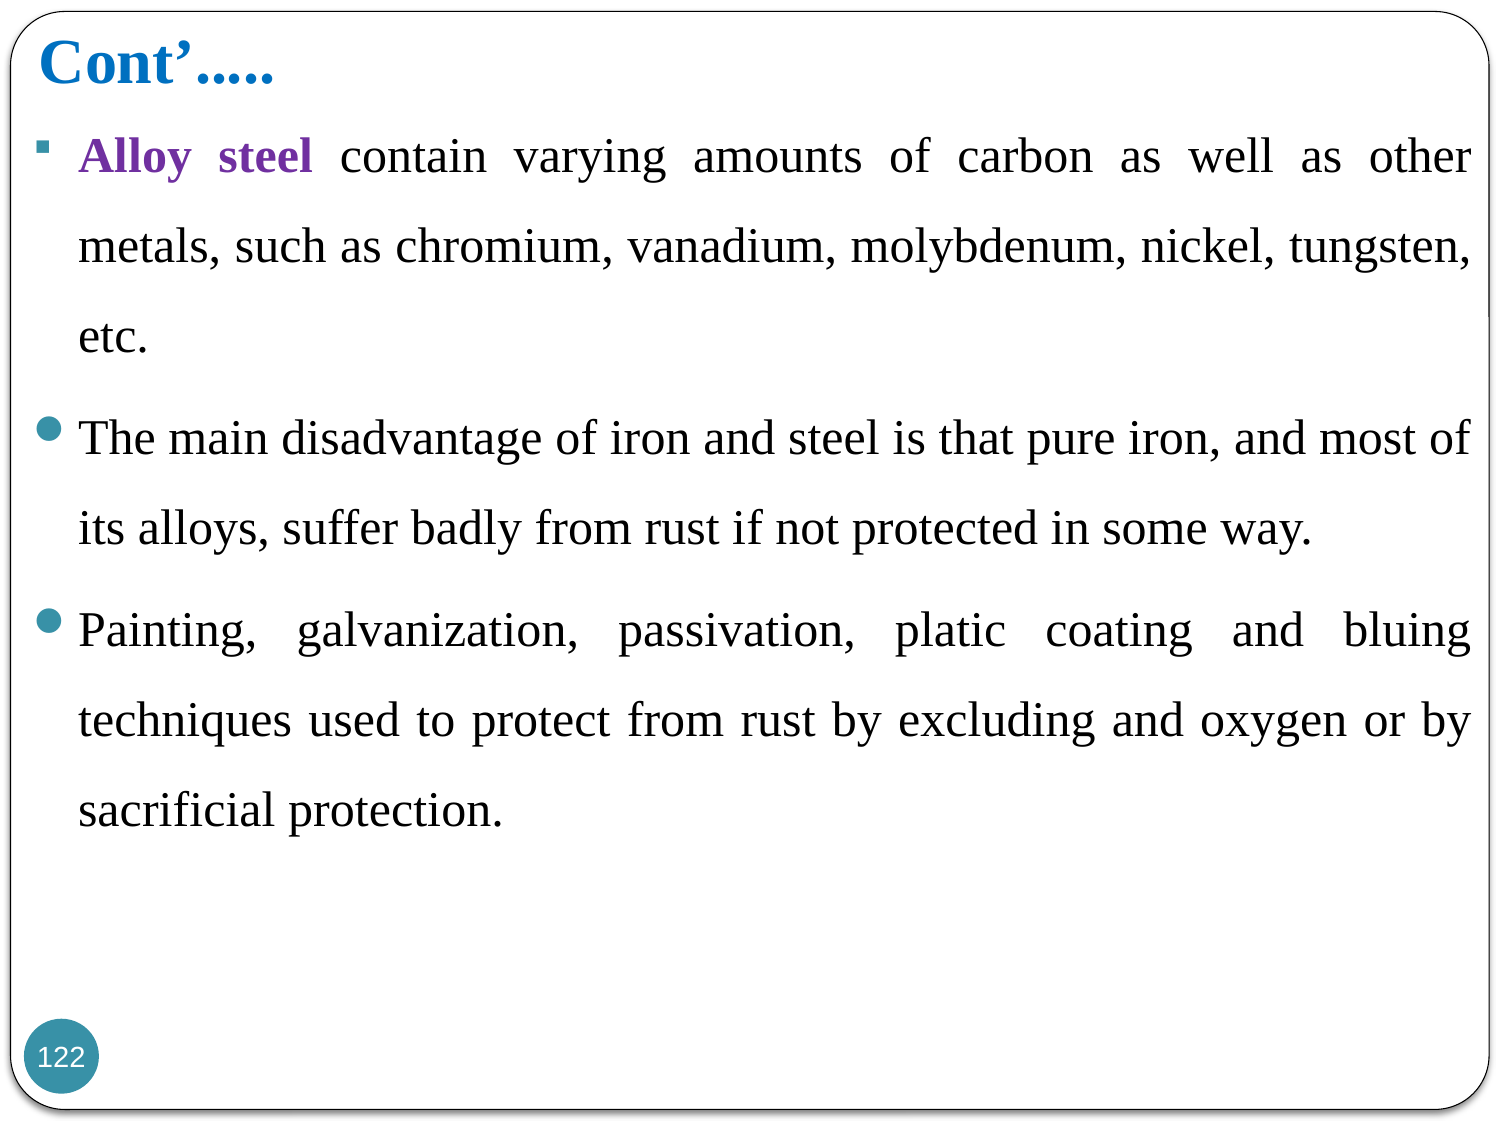

# Cont’.....
Alloy steel contain varying amounts of carbon as well as other metals, such as chromium, vanadium, molybdenum, nickel, tungsten, etc.
The main disadvantage of iron and steel is that pure iron, and most of its alloys, suffer badly from rust if not protected in some way.
Painting, galvanization, passivation, platic coating and bluing techniques used to protect from rust by excluding and oxygen or by sacrificial protection.

122